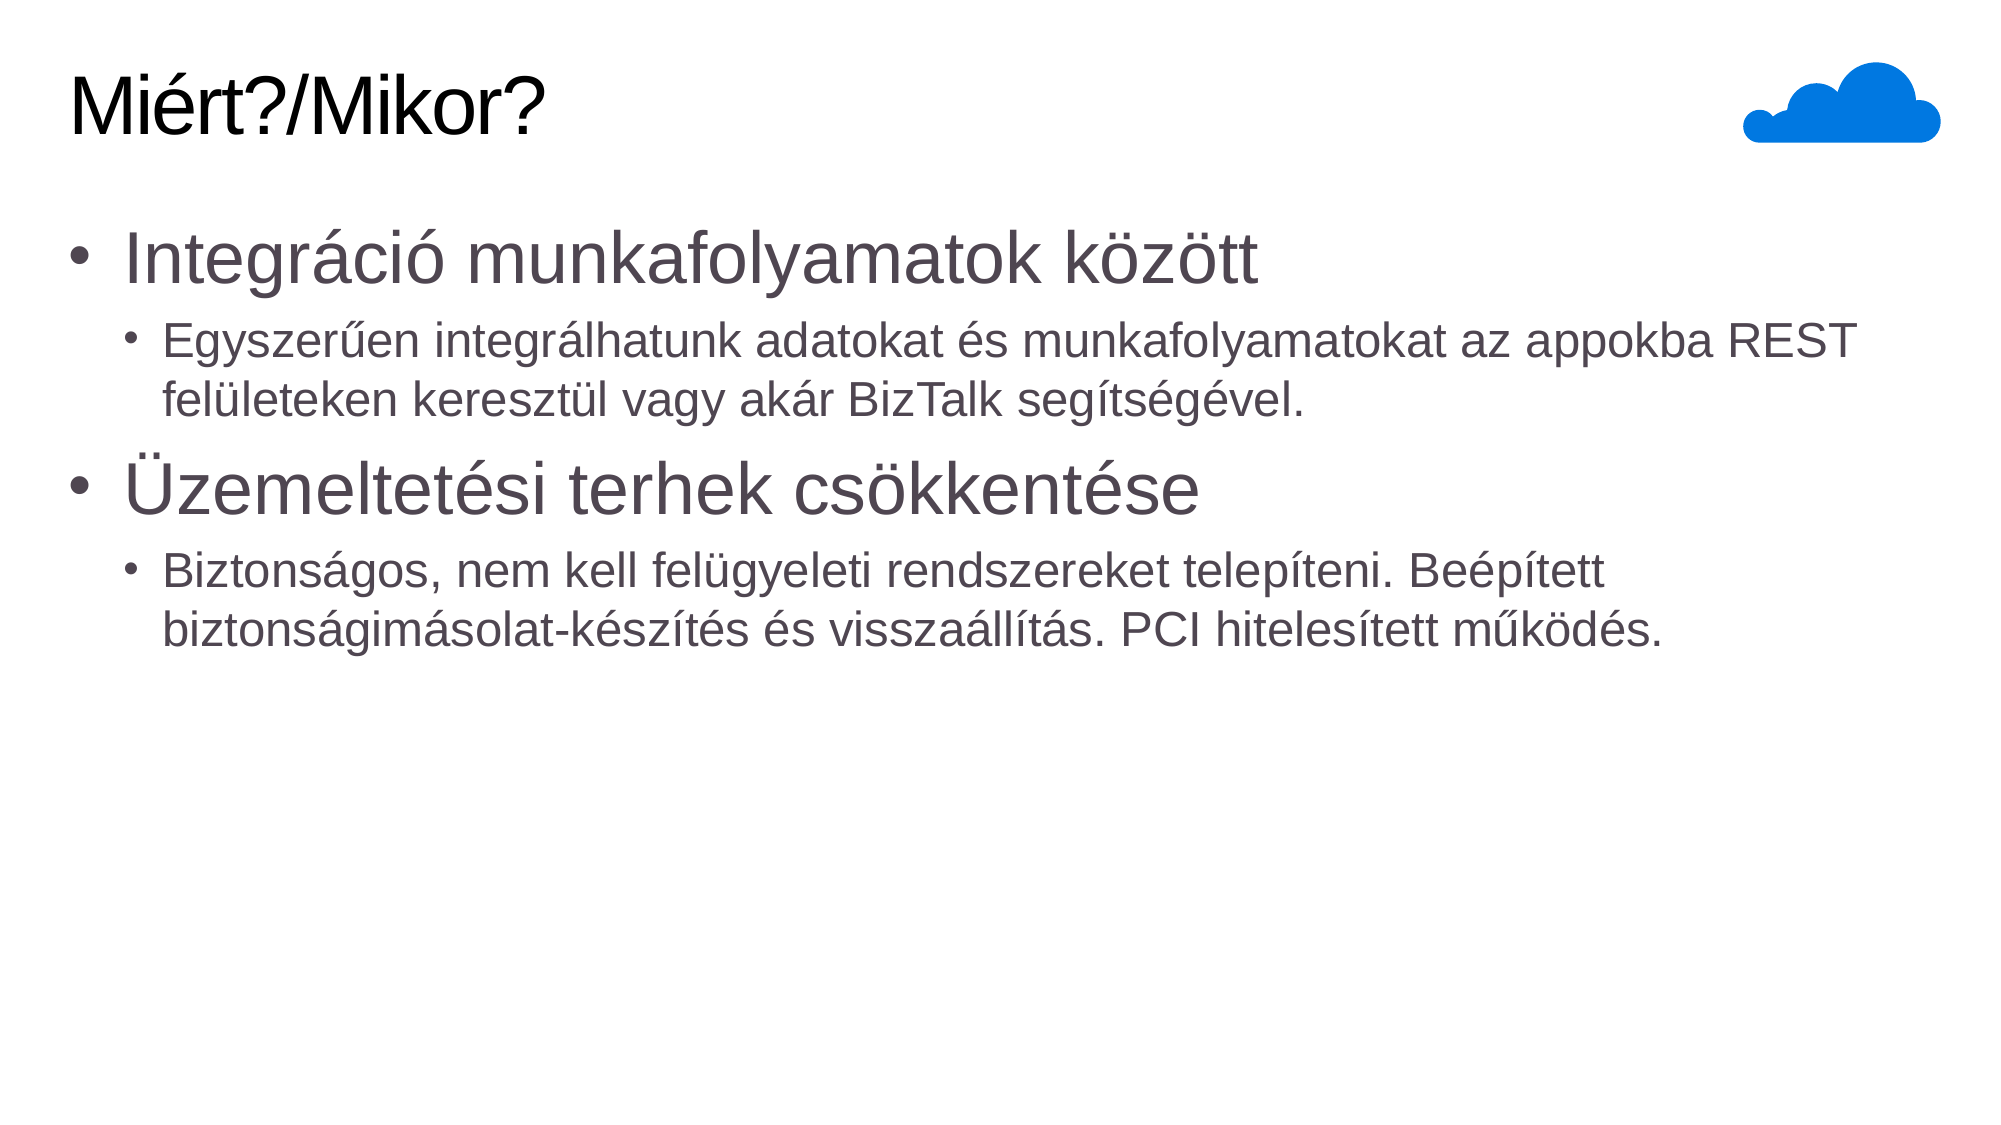

# Miért?/Mikor?
Integráció munkafolyamatok között
Egyszerűen integrálhatunk adatokat és munkafolyamatokat az appokba REST felületeken keresztül vagy akár BizTalk segítségével.
Üzemeltetési terhek csökkentése
Biztonságos, nem kell felügyeleti rendszereket telepíteni. Beépített biztonságimásolat-készítés és visszaállítás. PCI hitelesített működés.